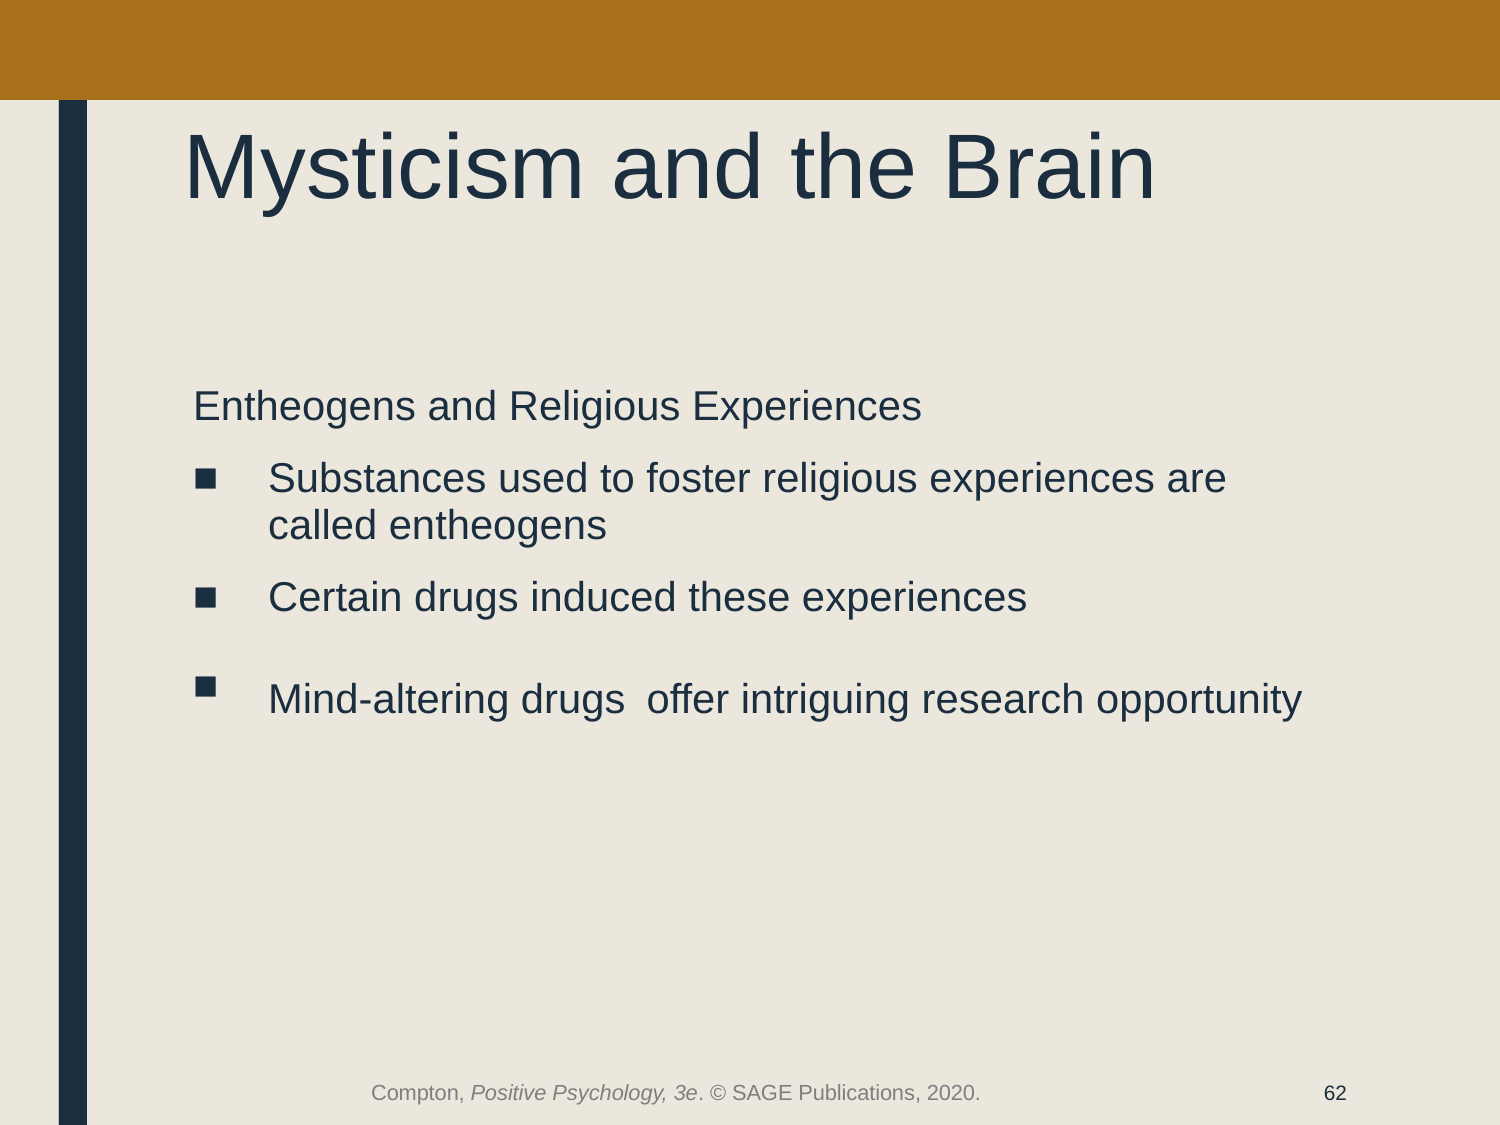

# Mysticism and the Brain
Entheogens and Religious Experiences
Substances used to foster religious experiences are called entheogens
Certain drugs induced these experiences
Mind-altering drugs offer intriguing research opportunity

Compton, Positive Psychology, 3e. © SAGE Publications, 2020.
62